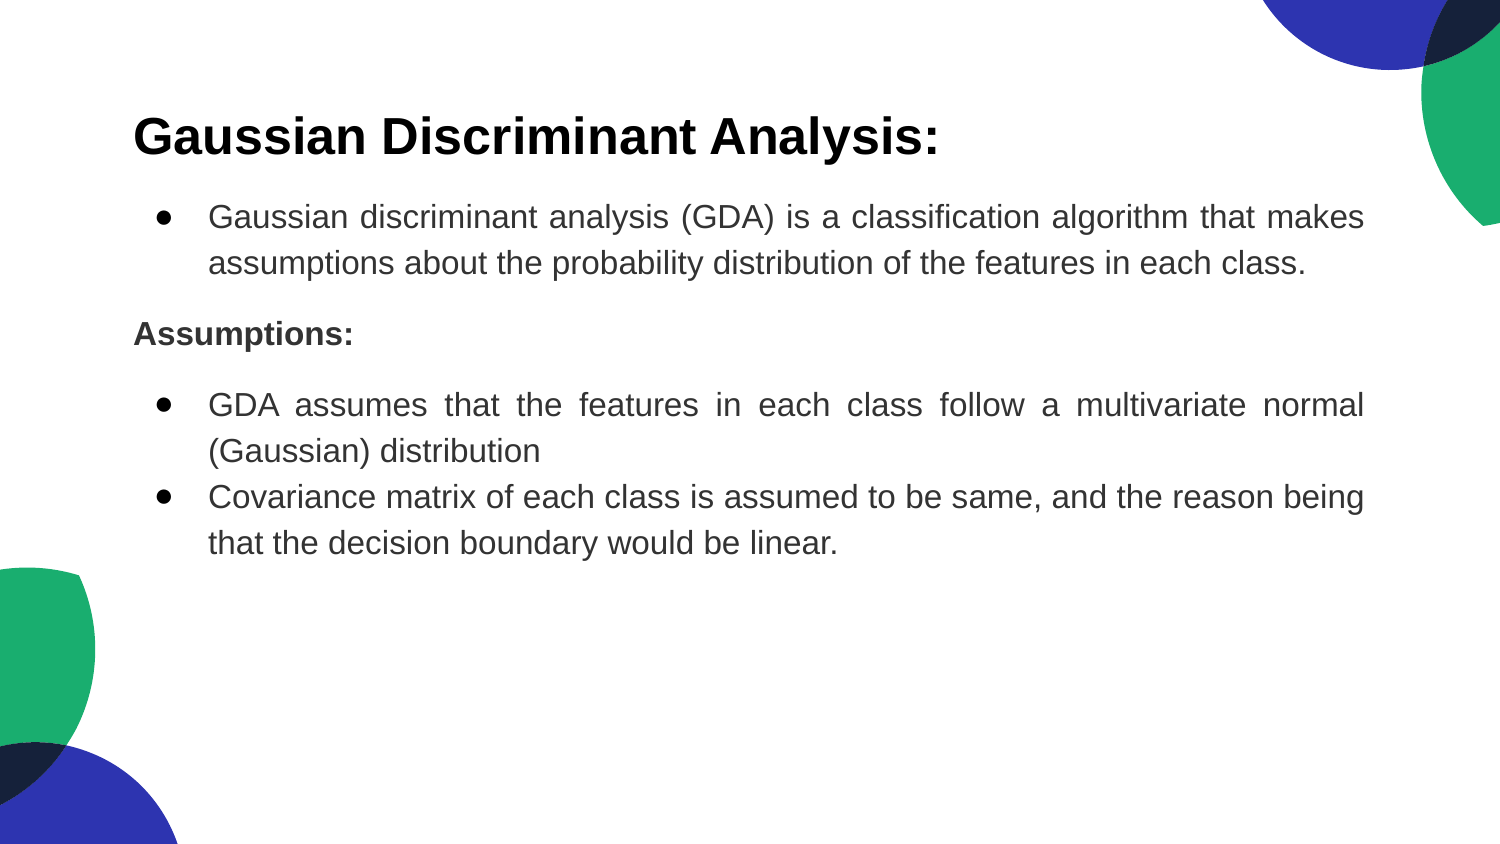

# Gaussian Discriminant Analysis:
Gaussian discriminant analysis (GDA) is a classification algorithm that makes assumptions about the probability distribution of the features in each class.
Assumptions:
GDA assumes that the features in each class follow a multivariate normal (Gaussian) distribution
Covariance matrix of each class is assumed to be same, and the reason being that the decision boundary would be linear.